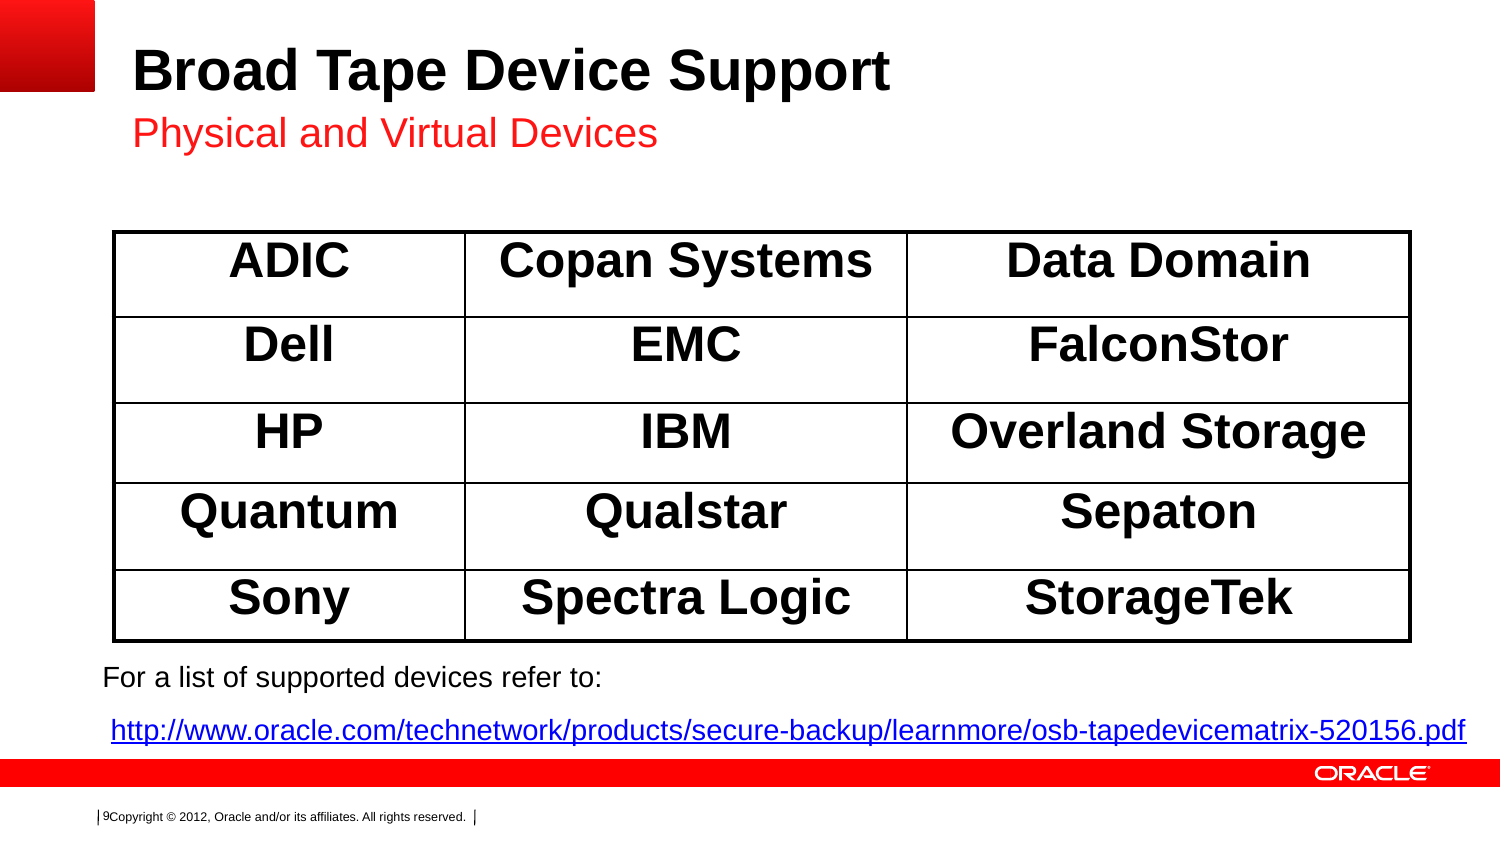

# Broad Tape Device Support
Physical and Virtual Devices
| ADIC | Copan Systems | Data Domain |
| --- | --- | --- |
| Dell | EMC | FalconStor |
| HP | IBM | Overland Storage |
| Quantum | Qualstar | Sepaton |
| Sony | Spectra Logic | StorageTek |
For a list of supported devices refer to:
 http://www.oracle.com/technetwork/products/secure-backup/learnmore/osb-tapedevicematrix-520156.pdf